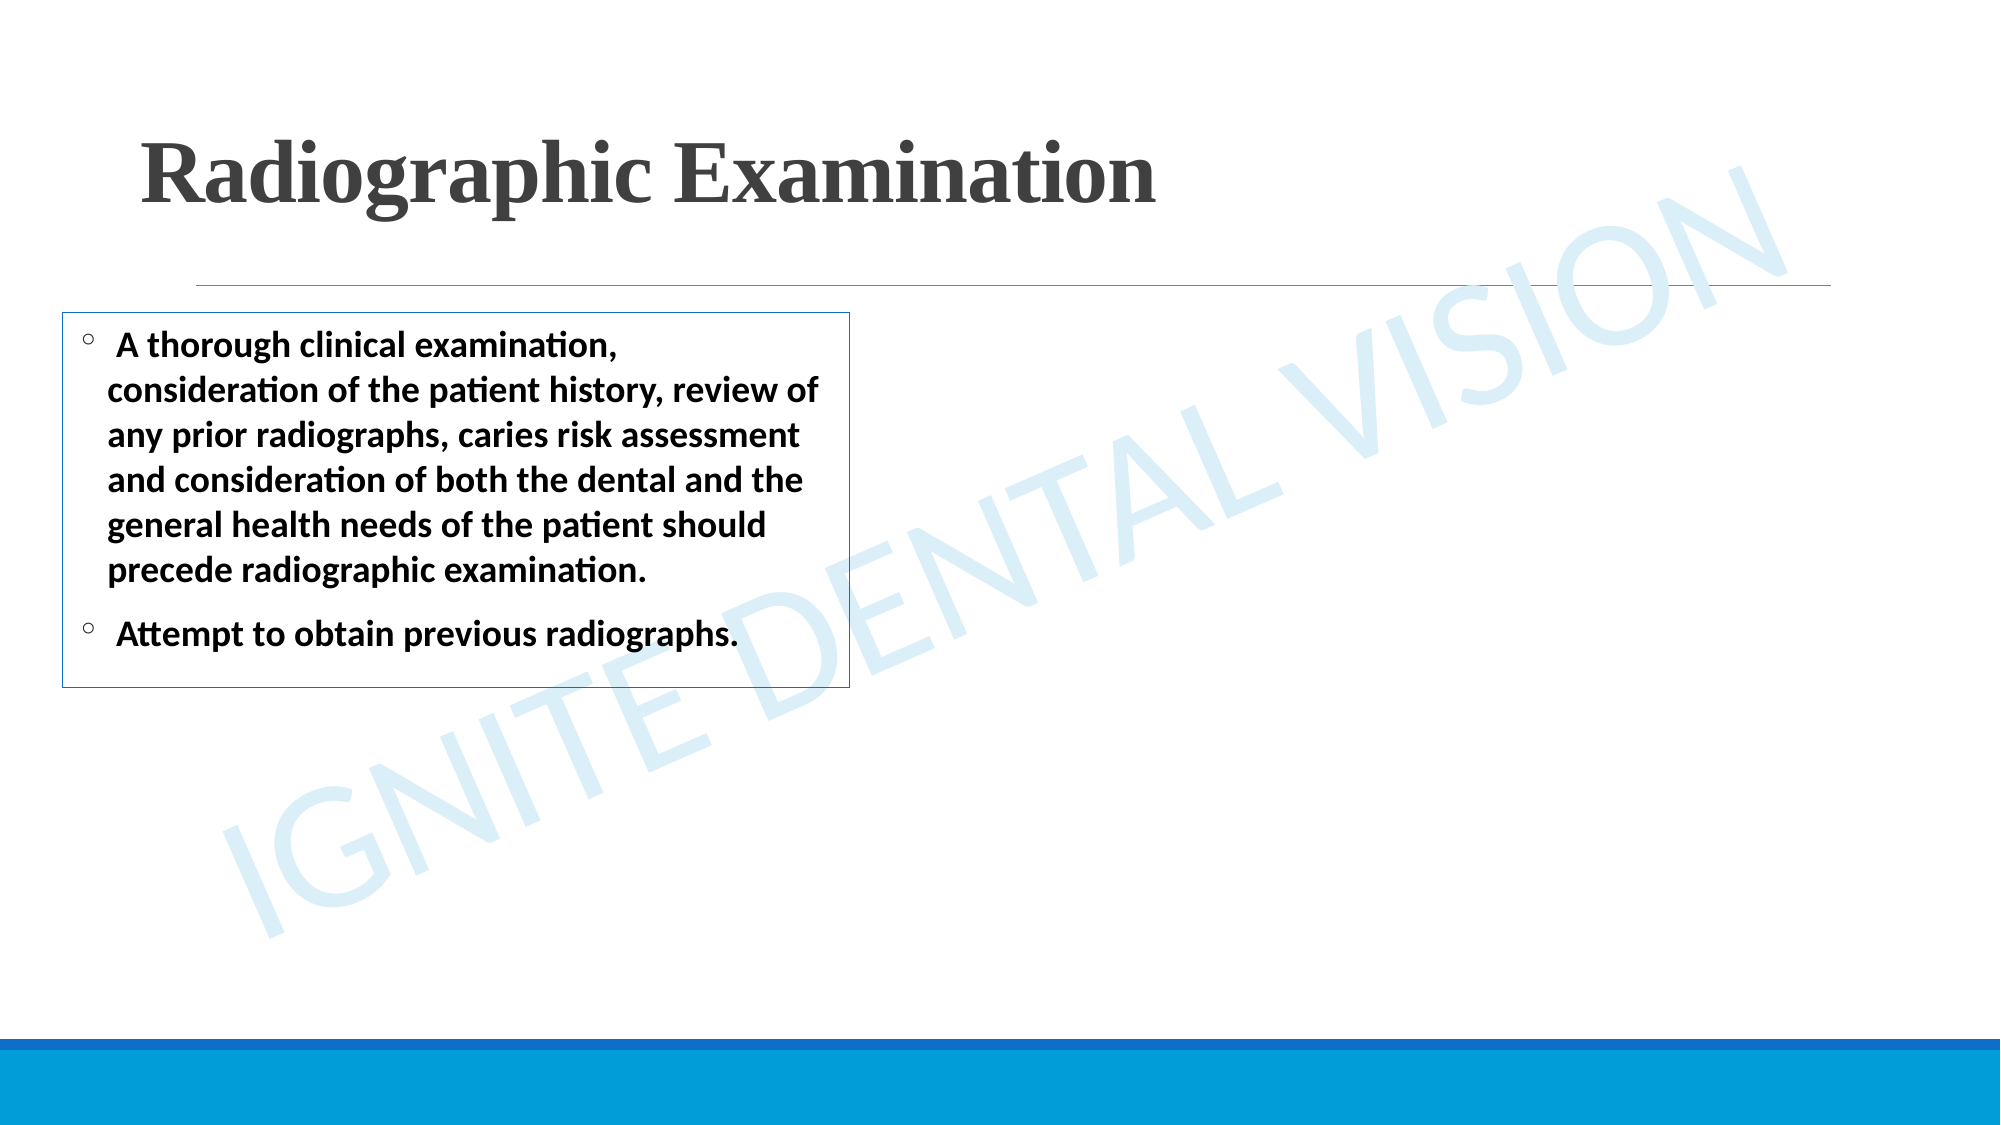

# Radiographic Examination
 A thorough clinical examination, consideration of the patient history, review of any prior radiographs, caries risk assessment and consideration of both the dental and the general health needs of the patient should precede radiographic examination.
 Attempt to obtain previous radiographs.